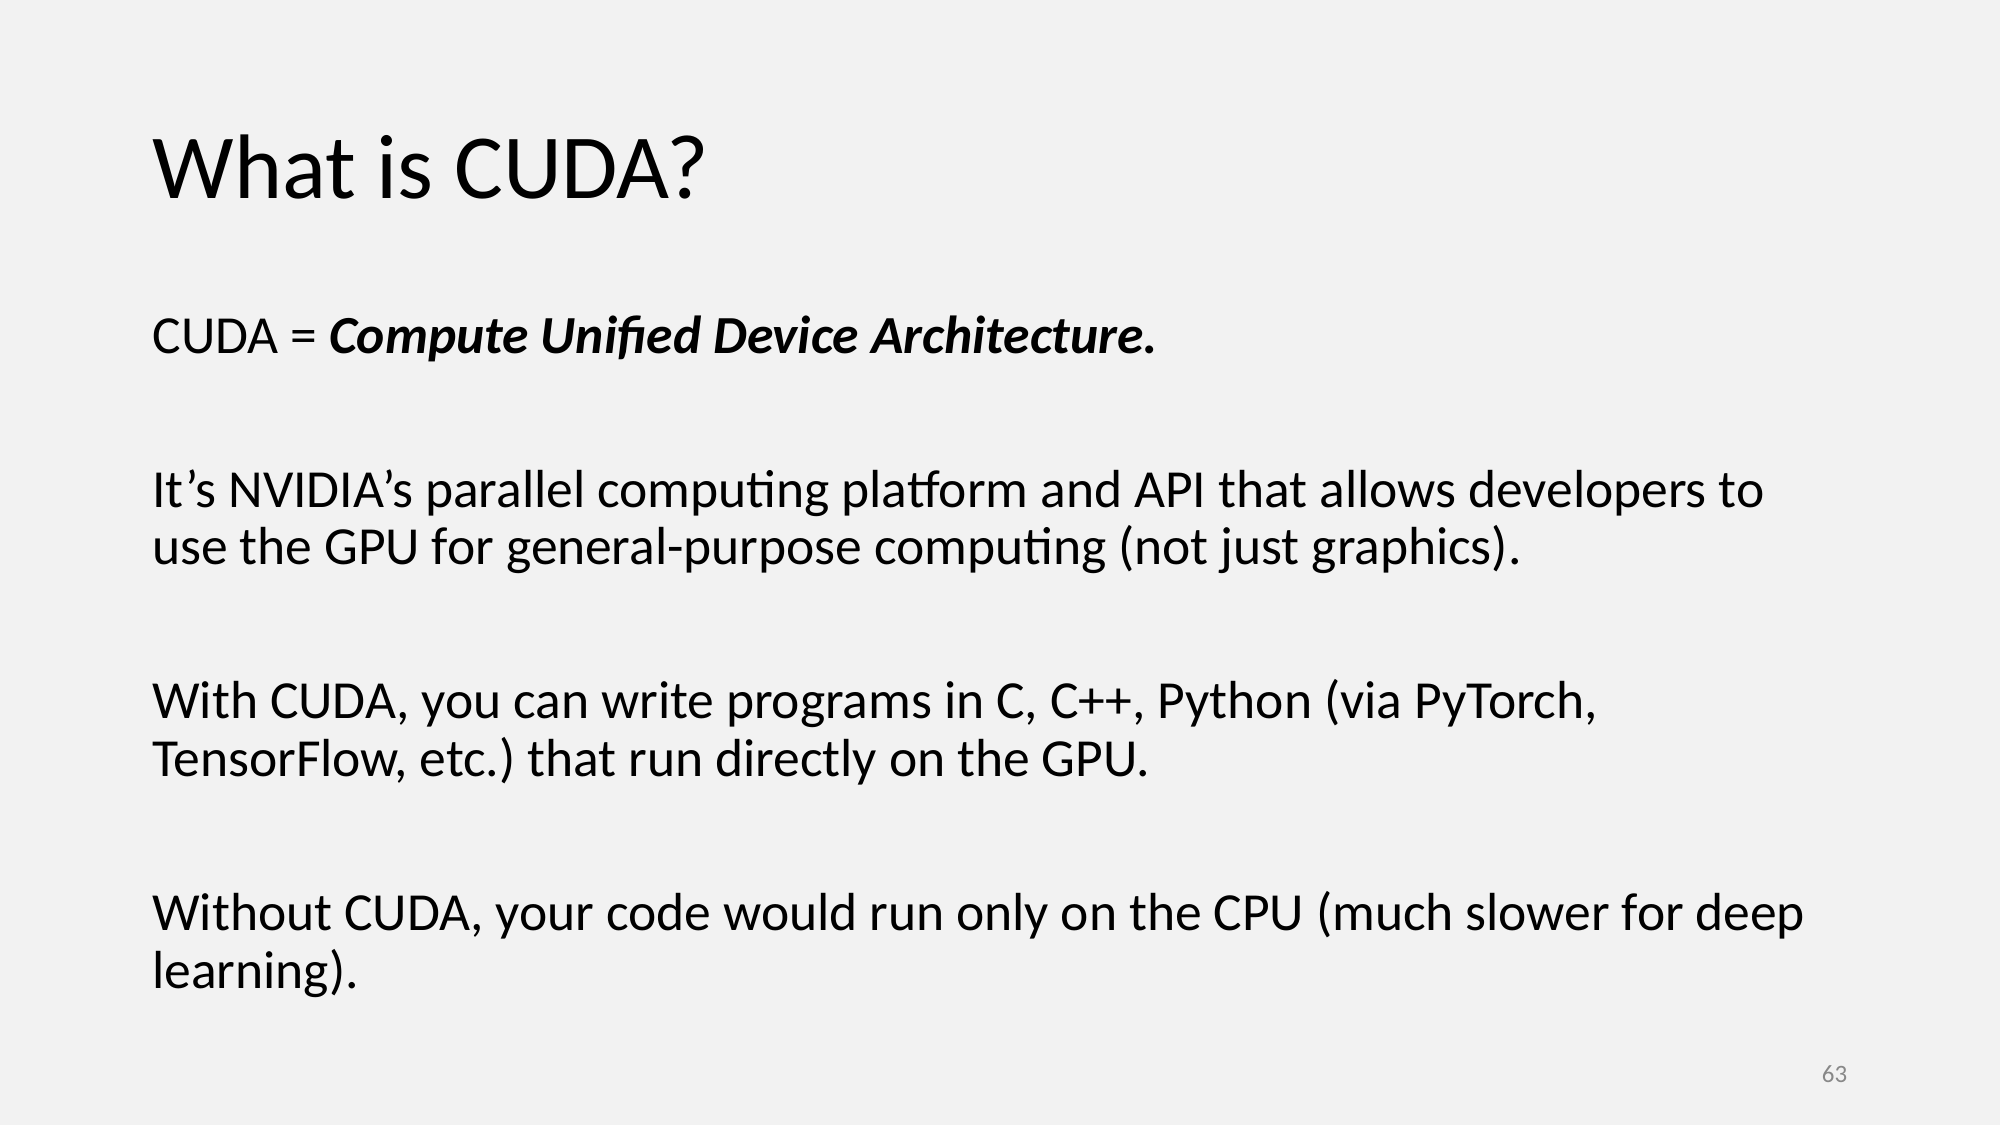

# What is CUDA?
CUDA = Compute Unified Device Architecture.

It’s NVIDIA’s parallel computing platform and API that allows developers to use the GPU for general-purpose computing (not just graphics).

With CUDA, you can write programs in C, C++, Python (via PyTorch, TensorFlow, etc.) that run directly on the GPU.

Without CUDA, your code would run only on the CPU (much slower for deep learning).
63